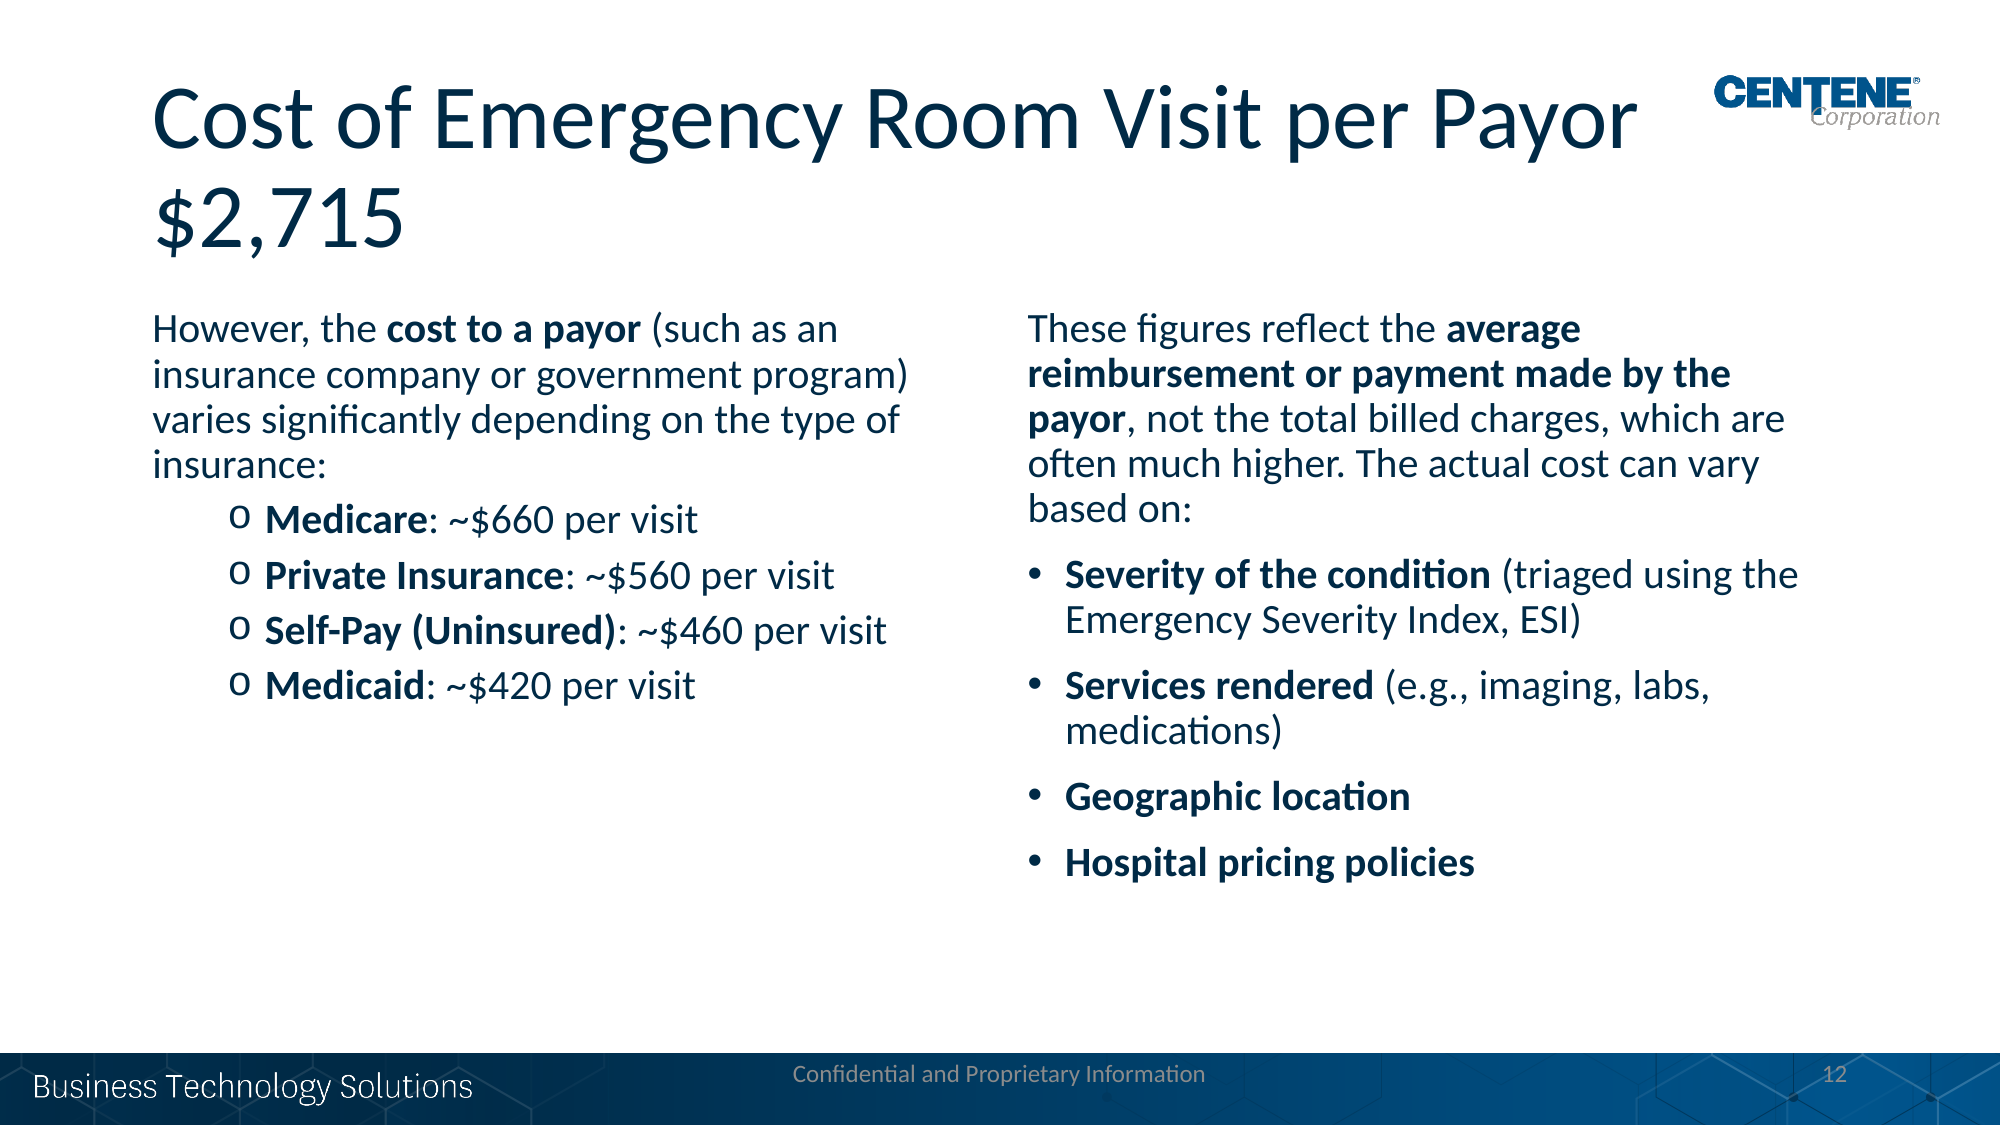

# Cost of Emergency Room Visit per Payor $2,715
However, the cost to a payor (such as an insurance company or government program) varies significantly depending on the type of insurance:
Medicare: ~$660 per visit
Private Insurance: ~$560 per visit
Self-Pay (Uninsured): ~$460 per visit
Medicaid: ~$420 per visit

These figures reflect the average reimbursement or payment made by the payor, not the total billed charges, which are often much higher. The actual cost can vary based on:
Severity of the condition (triaged using the Emergency Severity Index, ESI)
Services rendered (e.g., imaging, labs, medications)
Geographic location
Hospital pricing policies
Confidential and Proprietary Information
12